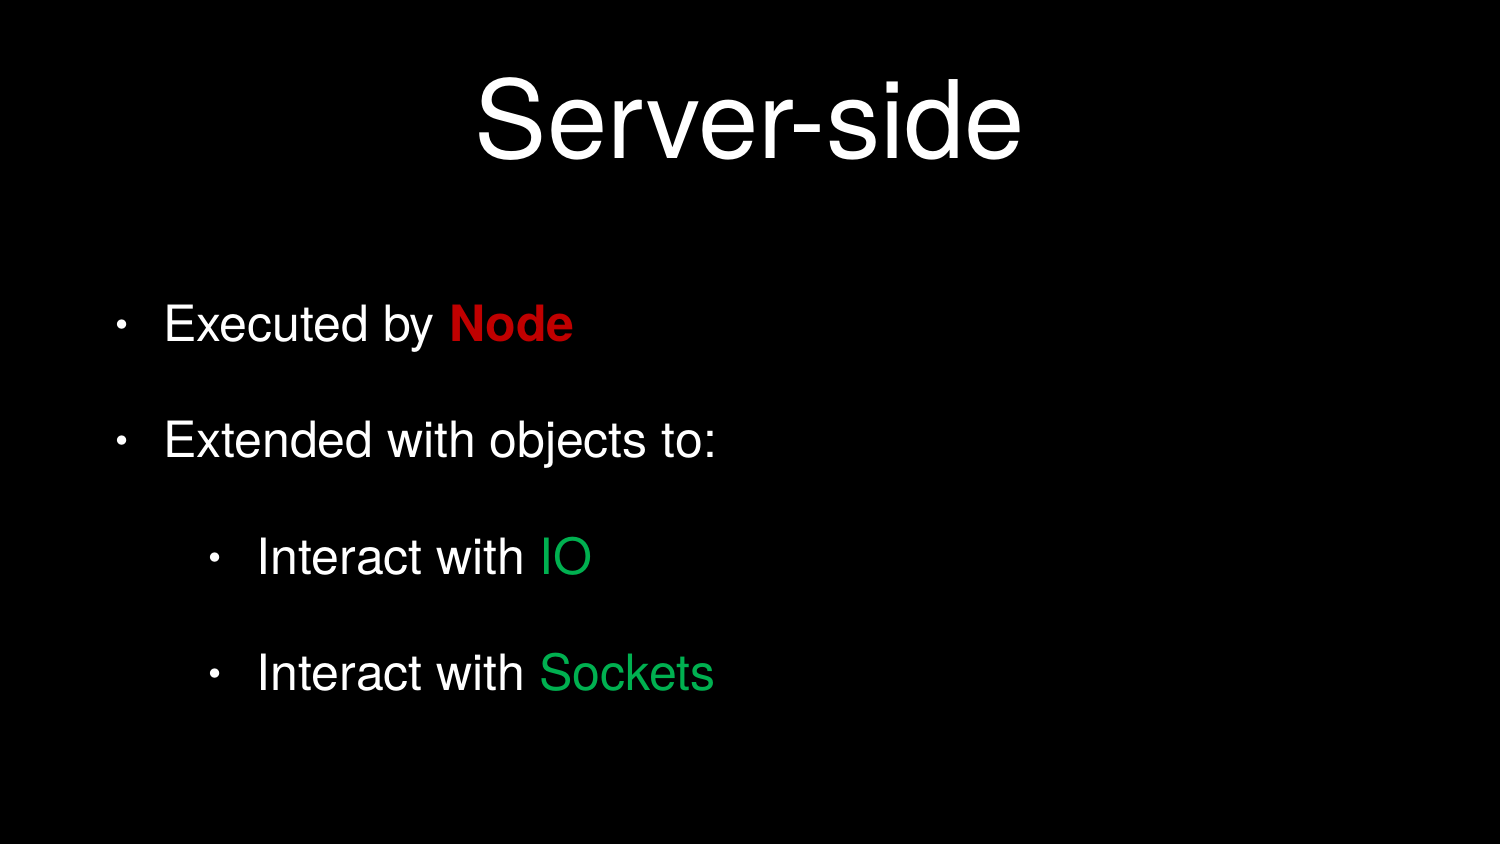

# Server-side
Executed by Node
Extended with objects to:
Interact with IO
Interact with Sockets